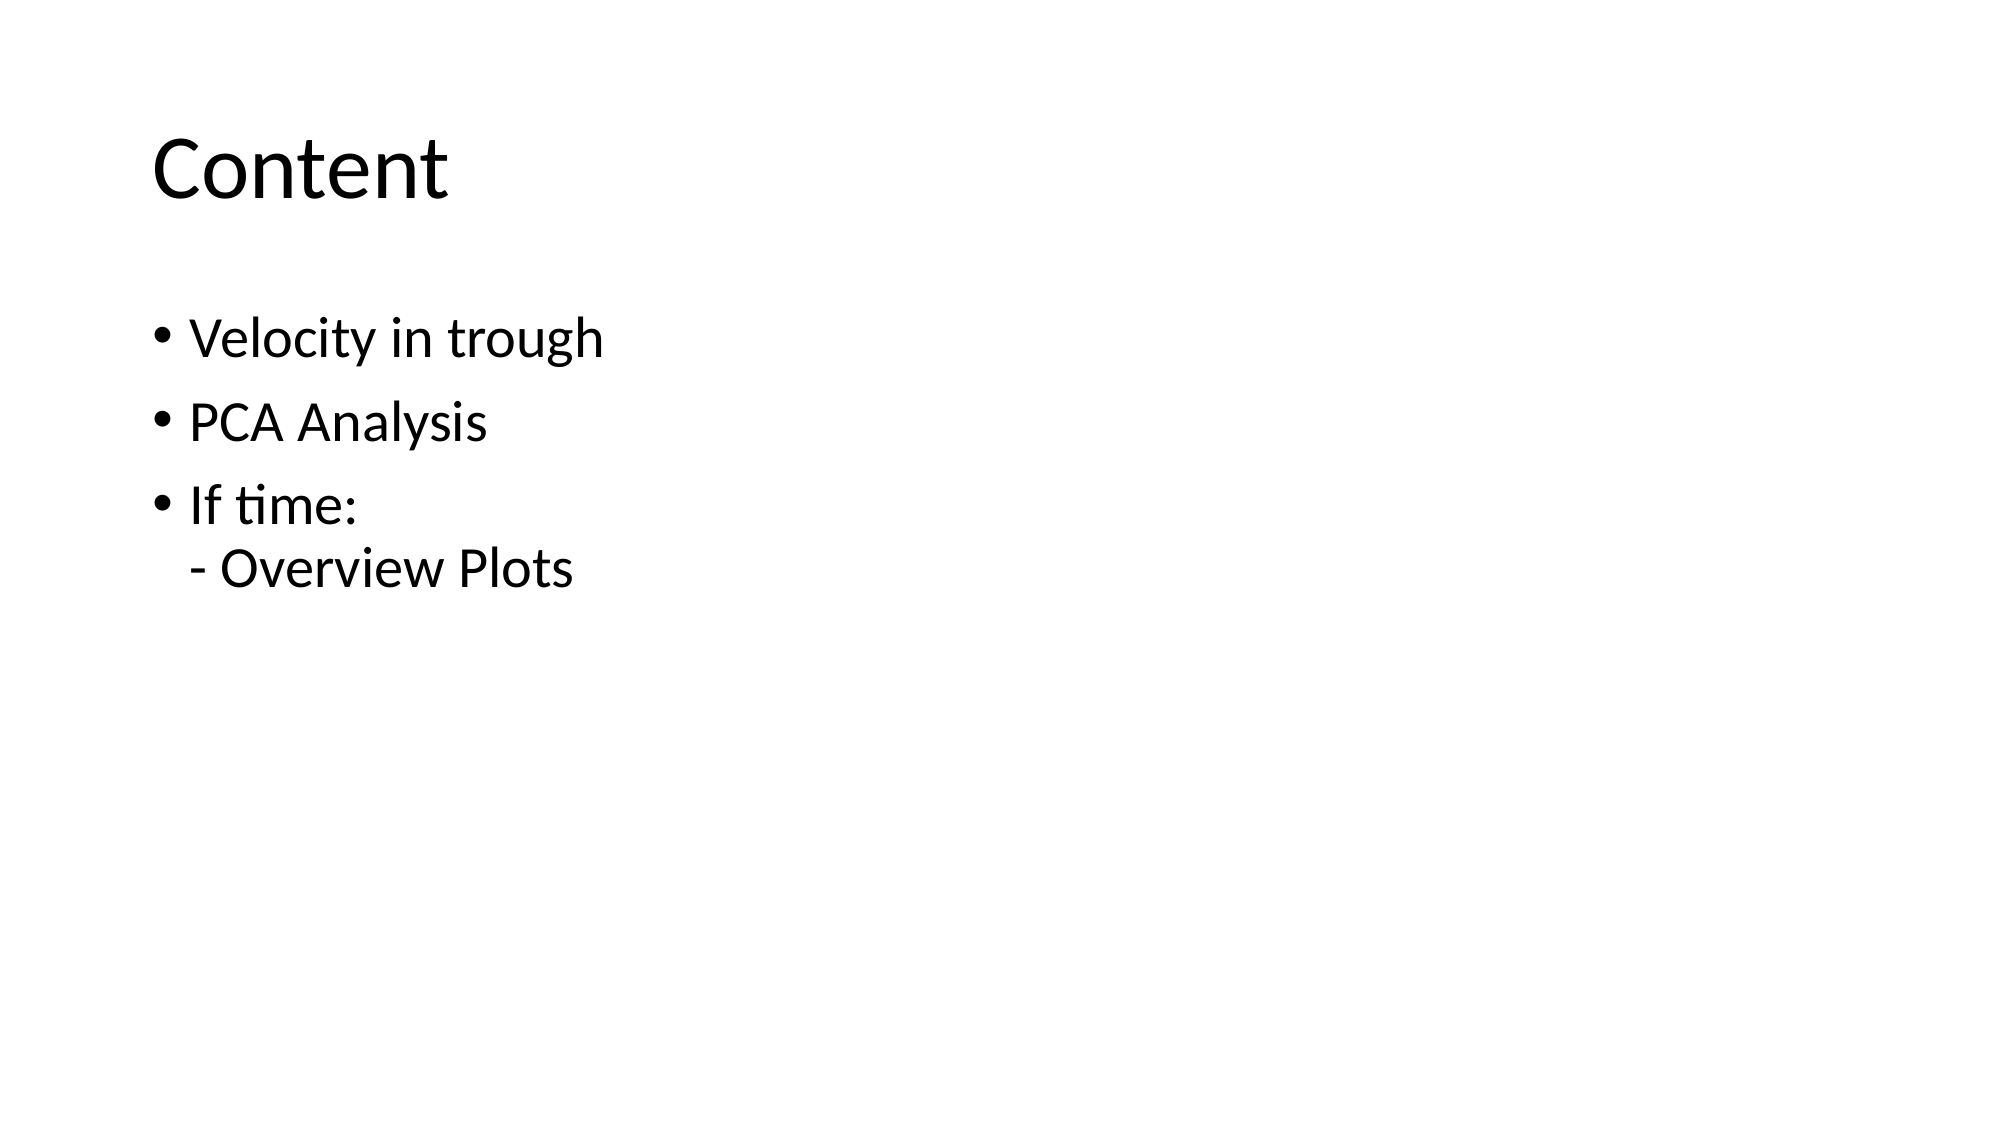

# Content
Velocity in trough
PCA Analysis
If time:
- Overview Plots